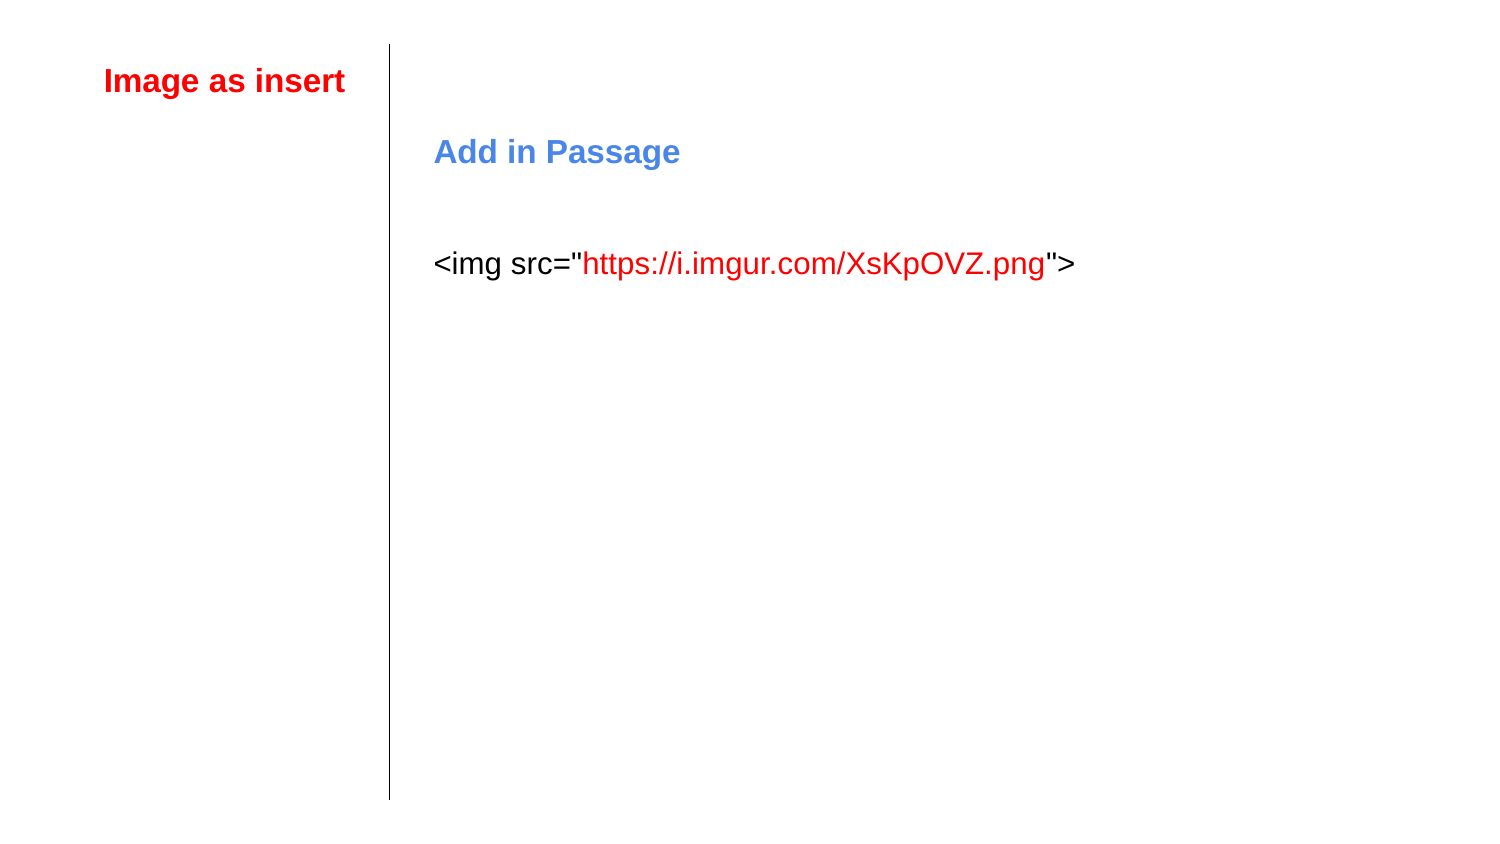

# Image as insert
Add in Passage
<img src="https://i.imgur.com/XsKpOVZ.png">